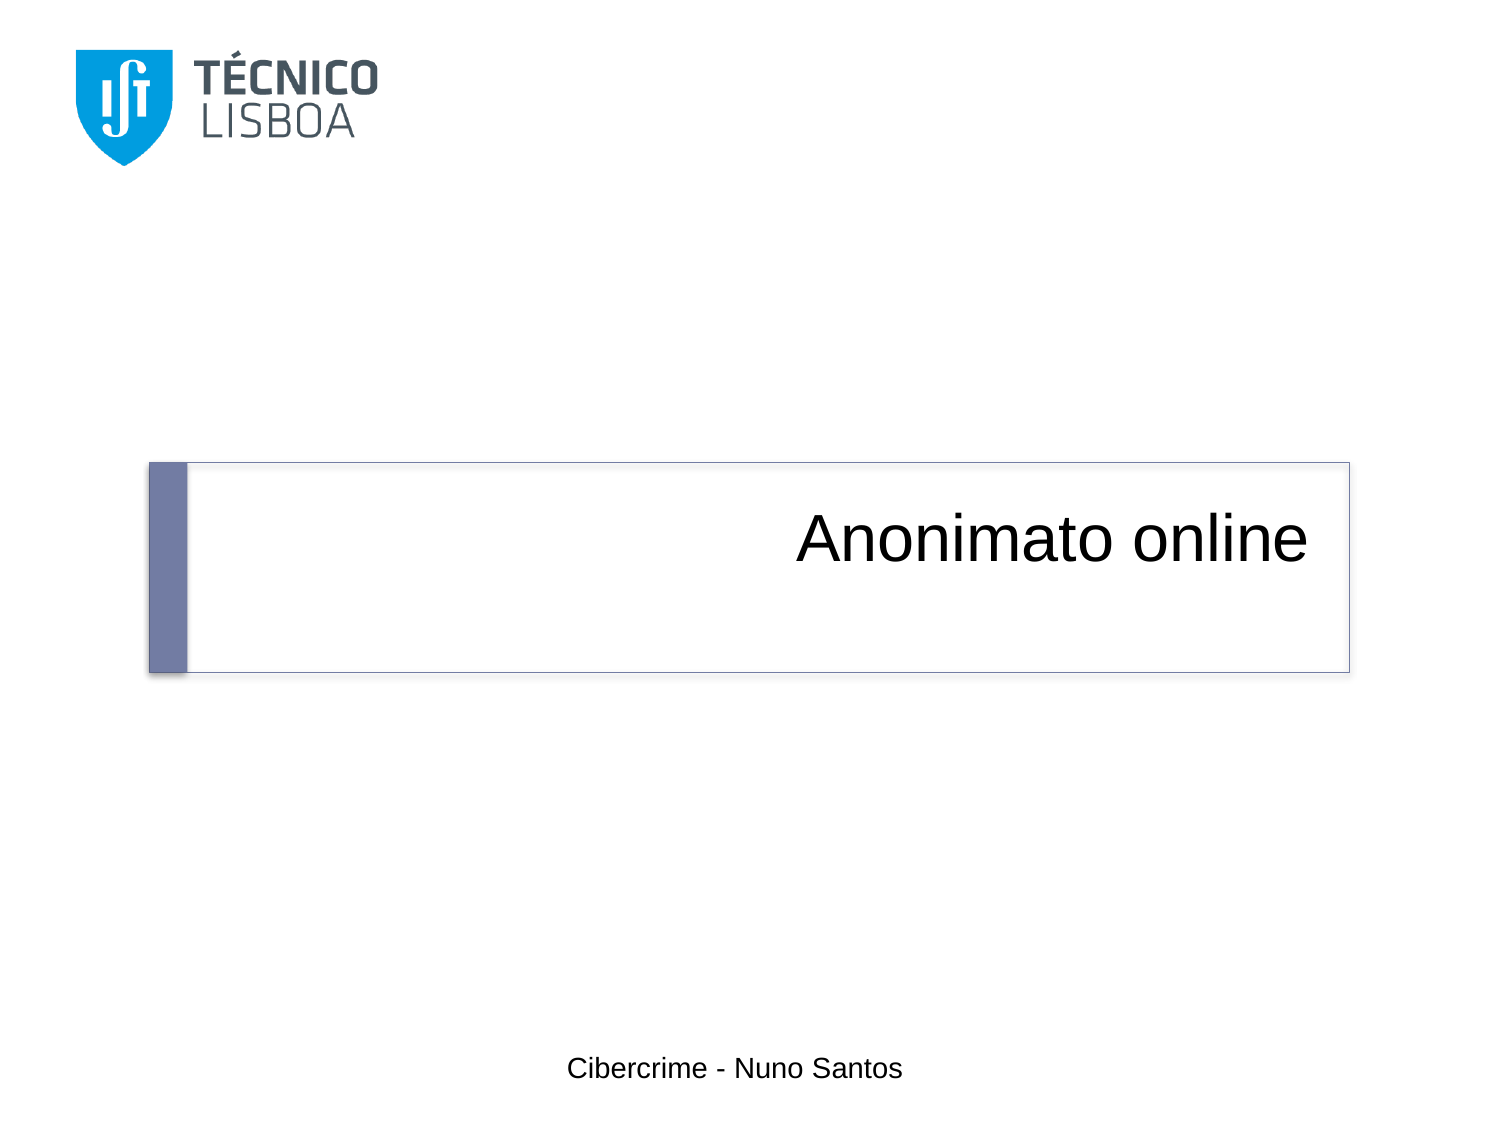

# Anonimato online
Cibercrime - Nuno Santos